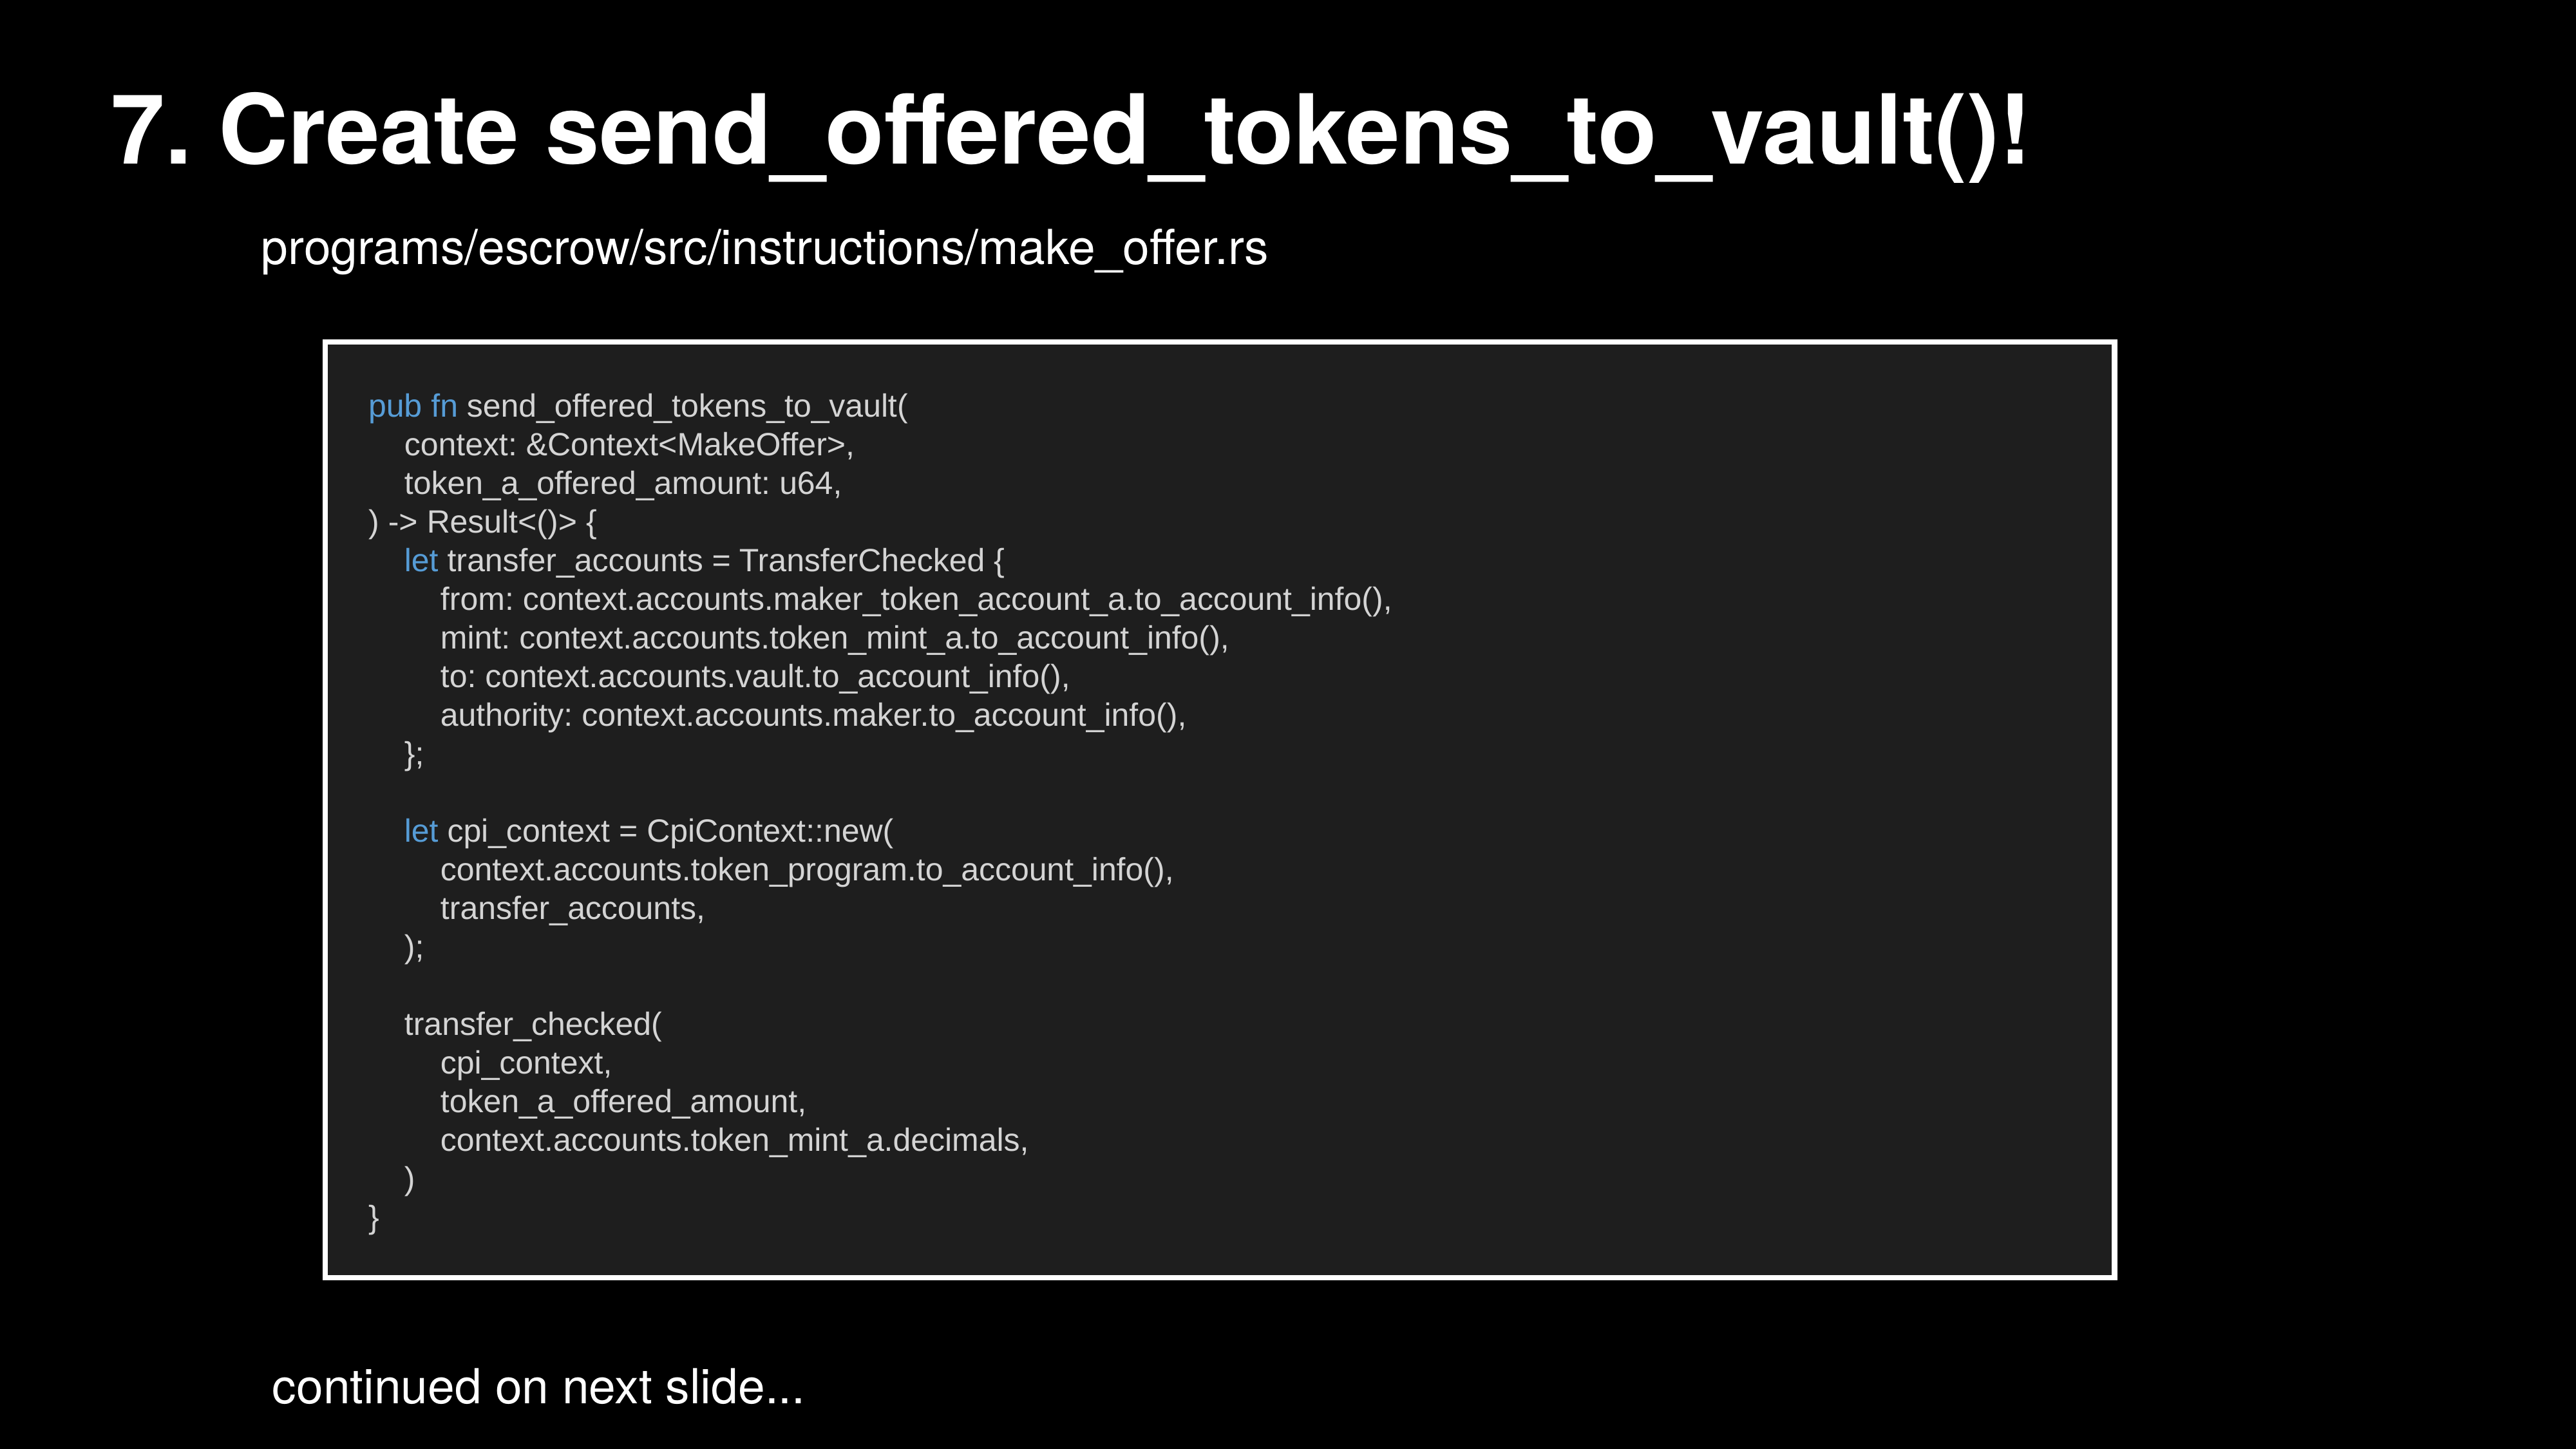

7. Create send_offered_tokens_to_vault()!
programs/escrow/src/instructions/make_offer.rs
pub fn send_offered_tokens_to_vault(
    context: &Context<MakeOffer>,
    token_a_offered_amount: u64,
) -> Result<()> {
    let transfer_accounts = TransferChecked {
        from: context.accounts.maker_token_account_a.to_account_info(),
        mint: context.accounts.token_mint_a.to_account_info(),
        to: context.accounts.vault.to_account_info(),
        authority: context.accounts.maker.to_account_info(),
    };

    let cpi_context = CpiContext::new(
        context.accounts.token_program.to_account_info(),
        transfer_accounts,
    );

    transfer_checked(
        cpi_context,
        token_a_offered_amount,
        context.accounts.token_mint_a.decimals,
    )
}
continued on next slide...